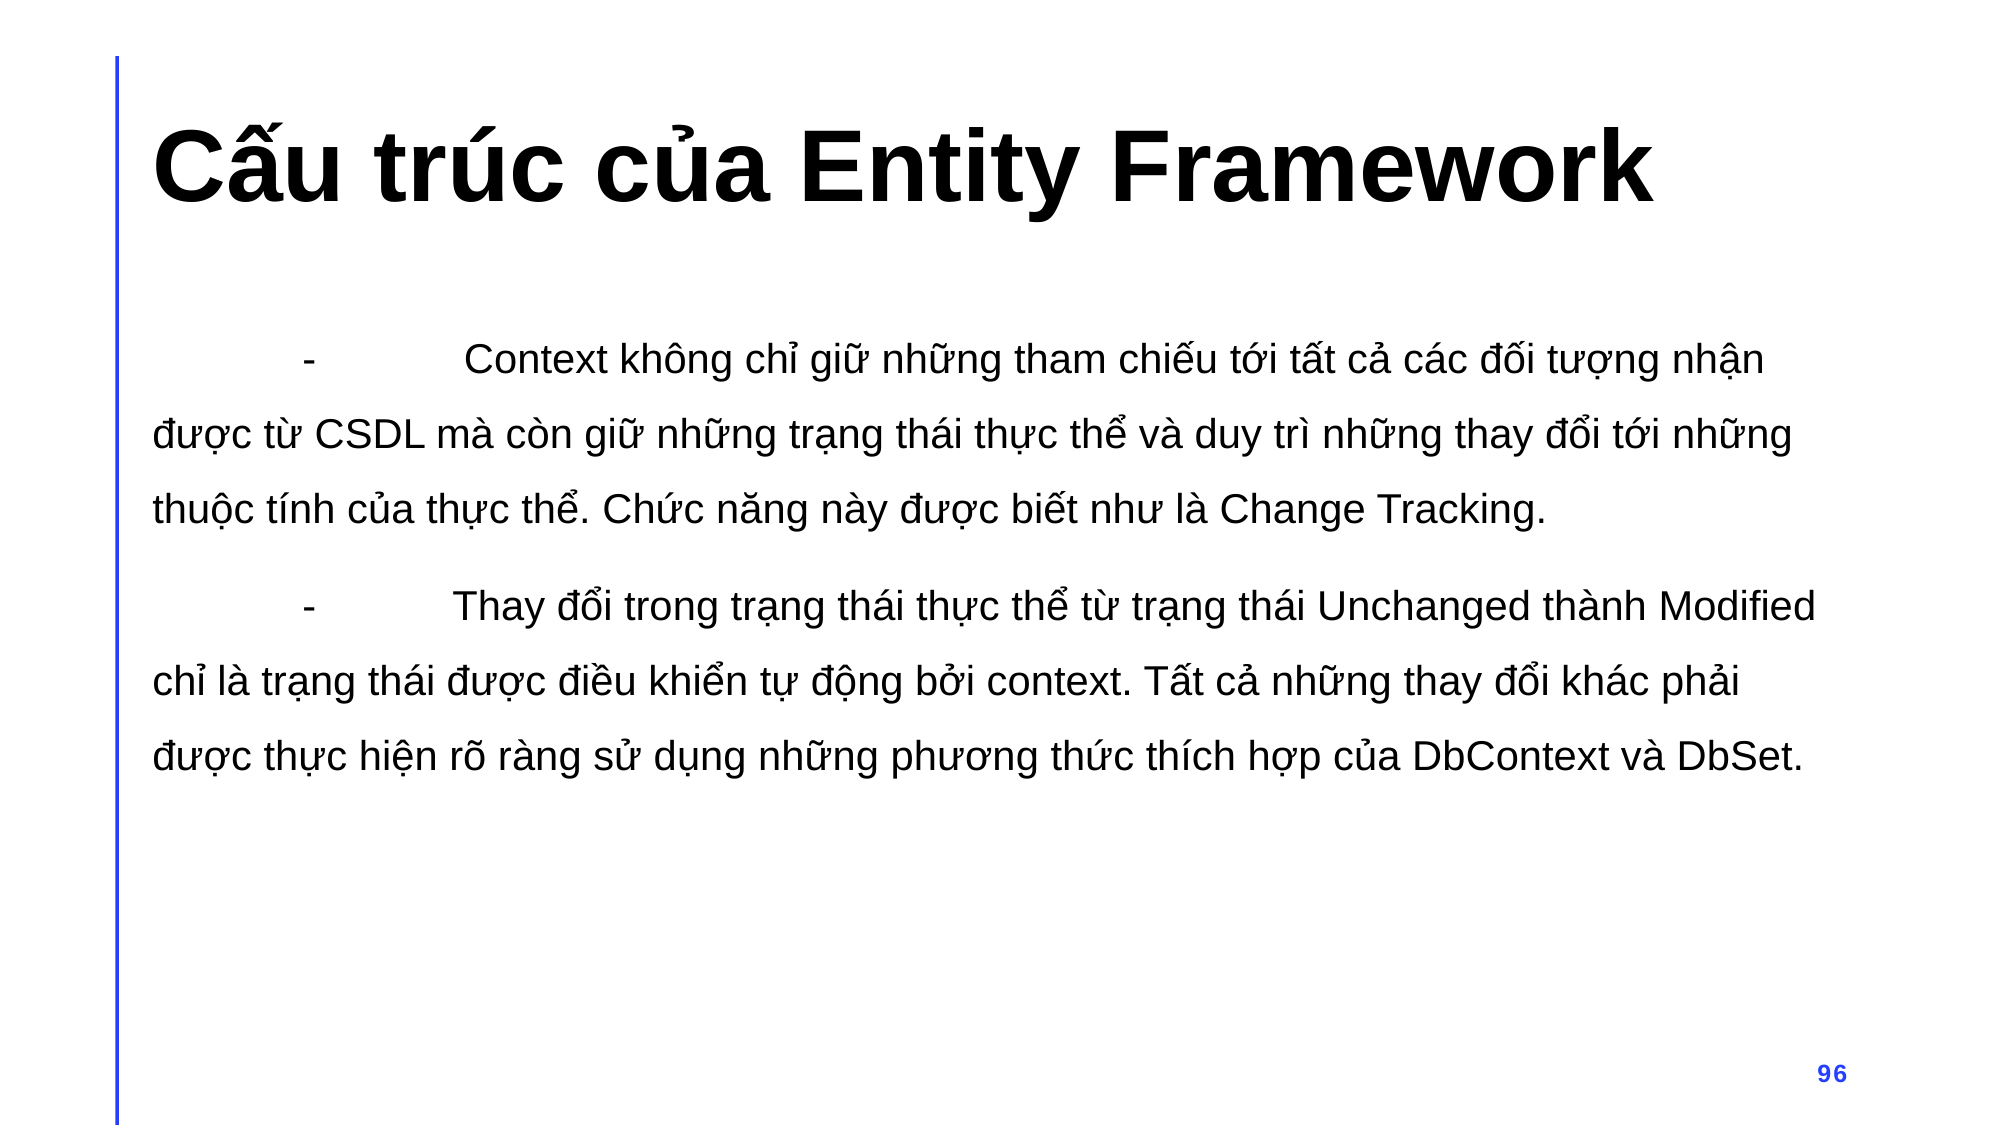

# Cấu trúc của Entity Framework
	-	 Context không chỉ giữ những tham chiếu tới tất cả các đối tượng nhận được từ CSDL mà còn giữ những trạng thái thực thể và duy trì những thay đổi tới những thuộc tính của thực thể. Chức năng này được biết như là Change Tracking.
	-	Thay đổi trong trạng thái thực thể từ trạng thái Unchanged thành Modified chỉ là trạng thái được điều khiển tự động bởi context. Tất cả những thay đổi khác phải được thực hiện rõ ràng sử dụng những phương thức thích hợp của DbContext và DbSet.
96